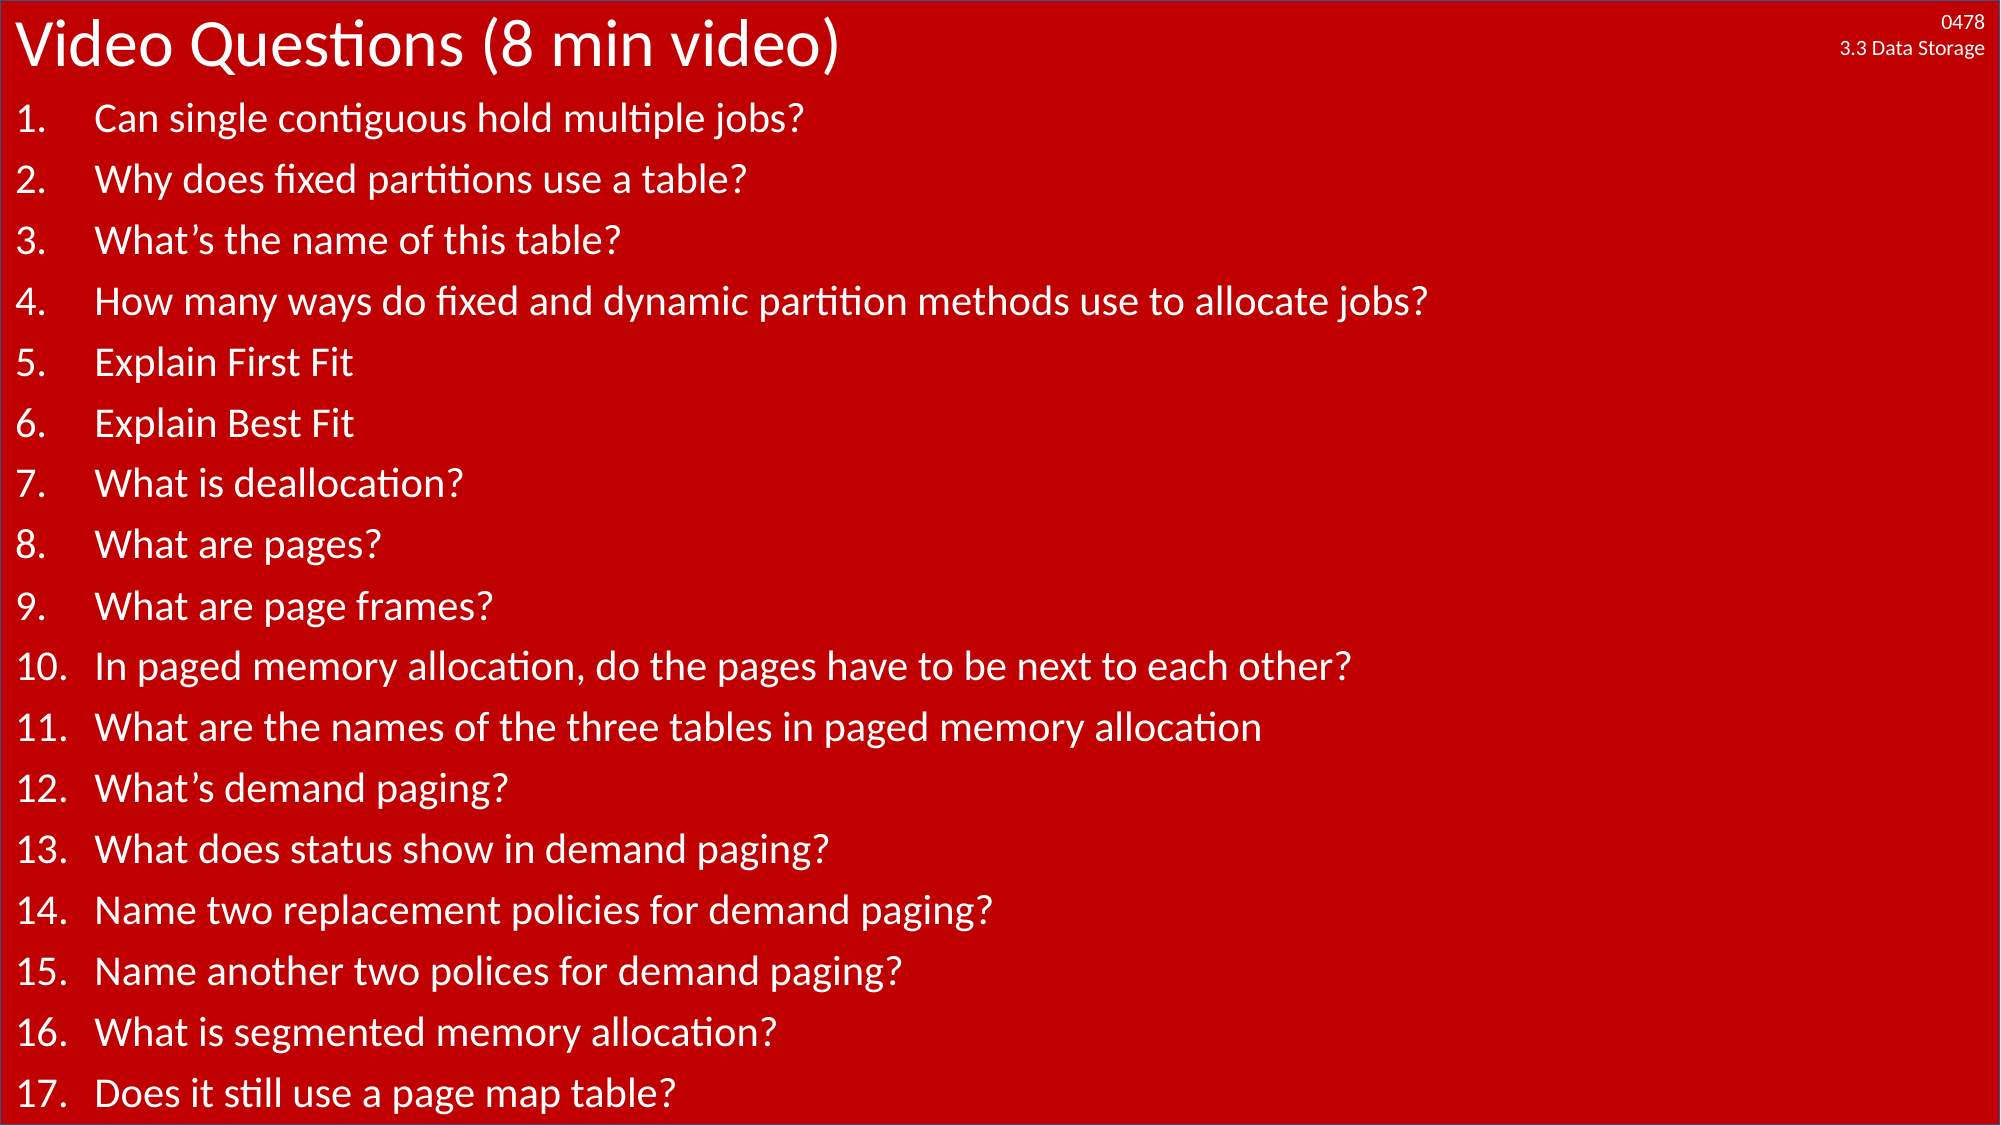

# Video Questions (8 min video)
Can single contiguous hold multiple jobs?
Why does fixed partitions use a table?
What’s the name of this table?
How many ways do fixed and dynamic partition methods use to allocate jobs?
Explain First Fit
Explain Best Fit
What is deallocation?
What are pages?
What are page frames?
In paged memory allocation, do the pages have to be next to each other?
What are the names of the three tables in paged memory allocation
What’s demand paging?
What does status show in demand paging?
Name two replacement policies for demand paging?
Name another two polices for demand paging?
What is segmented memory allocation?
Does it still use a page map table?